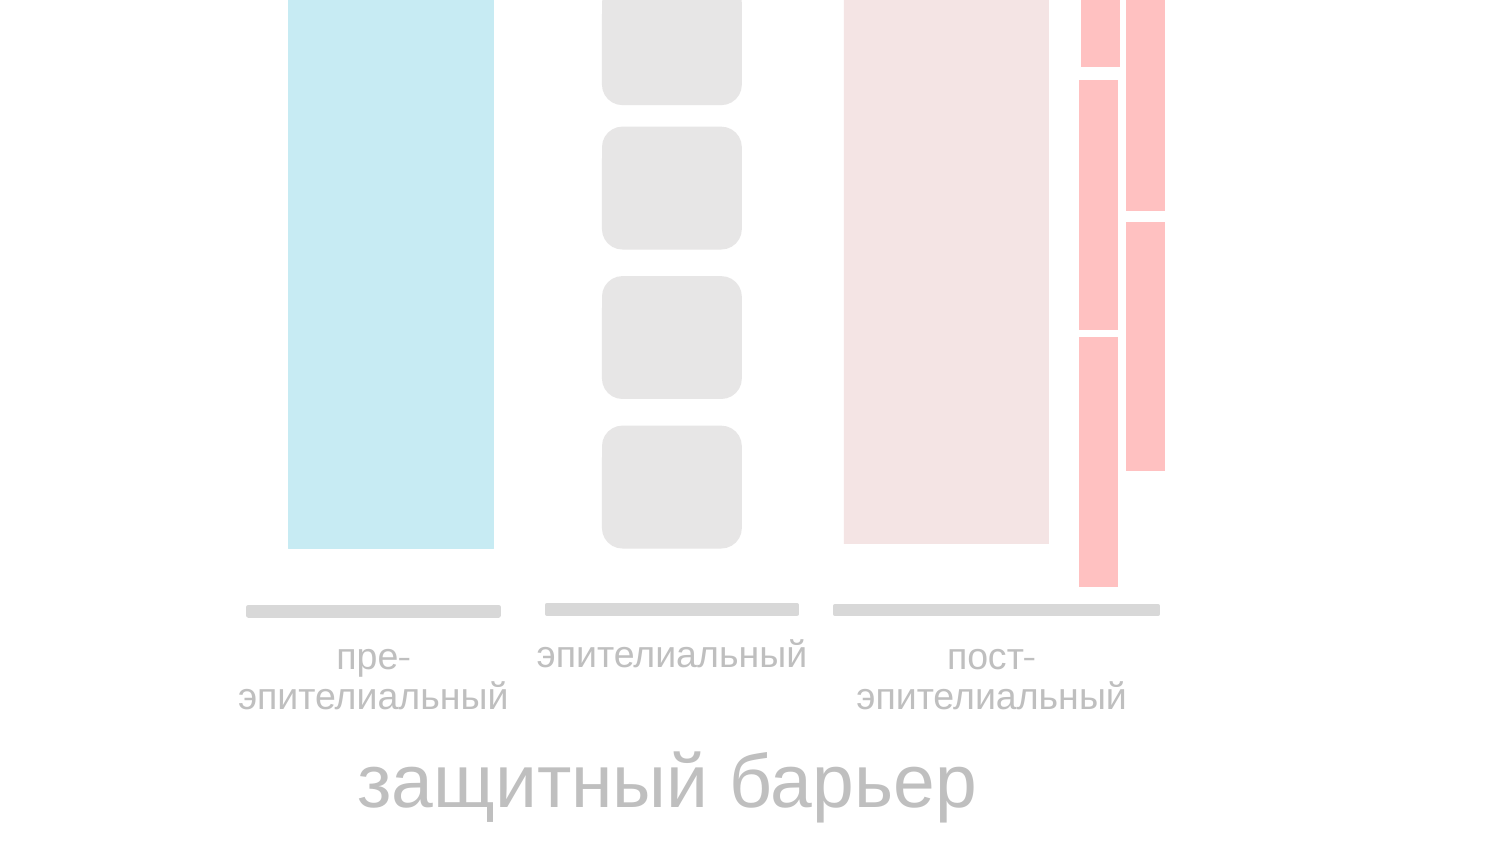

эпителиальный
пре-
эпителиальный
пост-
эпителиальный
защитный барьер